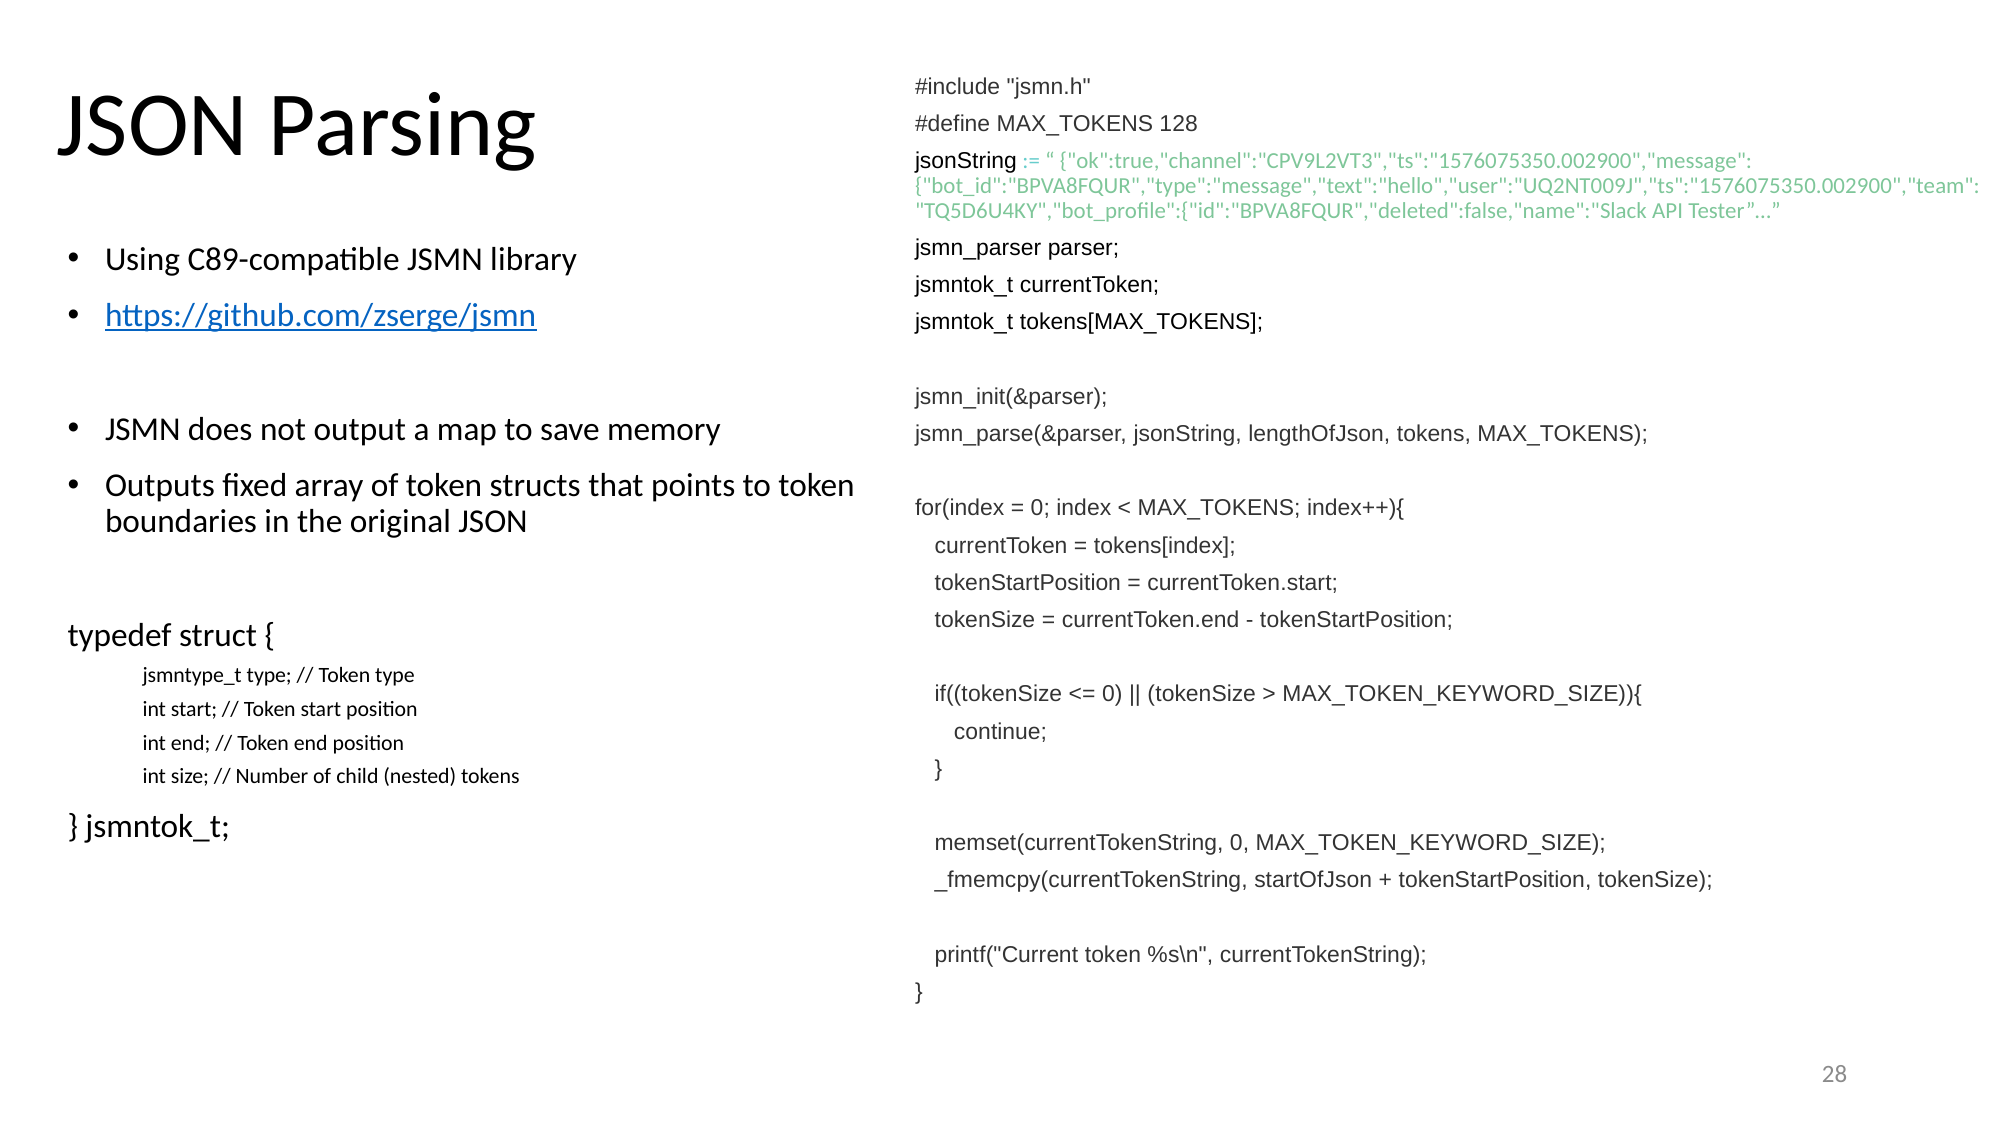

# JSON Parsing
#include "jsmn.h"
#define MAX_TOKENS 128
jsonString := “ {"ok":true,"channel":"CPV9L2VT3","ts":"1576075350.002900","message":{"bot_id":"BPVA8FQUR","type":"message","text":"hello","user":"UQ2NT009J","ts":"1576075350.002900","team":"TQ5D6U4KY","bot_profile":{"id":"BPVA8FQUR","deleted":false,"name":"Slack API Tester”…”
jsmn_parser parser;
jsmntok_t currentToken;
jsmntok_t tokens[MAX_TOKENS];

jsmn_init(&parser);
jsmn_parse(&parser, jsonString, lengthOfJson, tokens, MAX_TOKENS);

for(index = 0; index < MAX_TOKENS; index++){
   currentToken = tokens[index];
   tokenStartPosition = currentToken.start;
   tokenSize = currentToken.end - tokenStartPosition;

   if((tokenSize <= 0) || (tokenSize > MAX_TOKEN_KEYWORD_SIZE)){
      continue;
   }

   memset(currentTokenString, 0, MAX_TOKEN_KEYWORD_SIZE);
   _fmemcpy(currentTokenString, startOfJson + tokenStartPosition, tokenSize);

   printf("Current token %s\n", currentTokenString);
}
Using C89-compatible JSMN library
https://github.com/zserge/jsmn

JSMN does not output a map to save memory
Outputs fixed array of token structs that points to token boundaries in the original JSON

typedef struct {
jsmntype_t type; // Token type
int start; // Token start position
int end; // Token end position
int size; // Number of child (nested) tokens
} jsmntok_t;
28